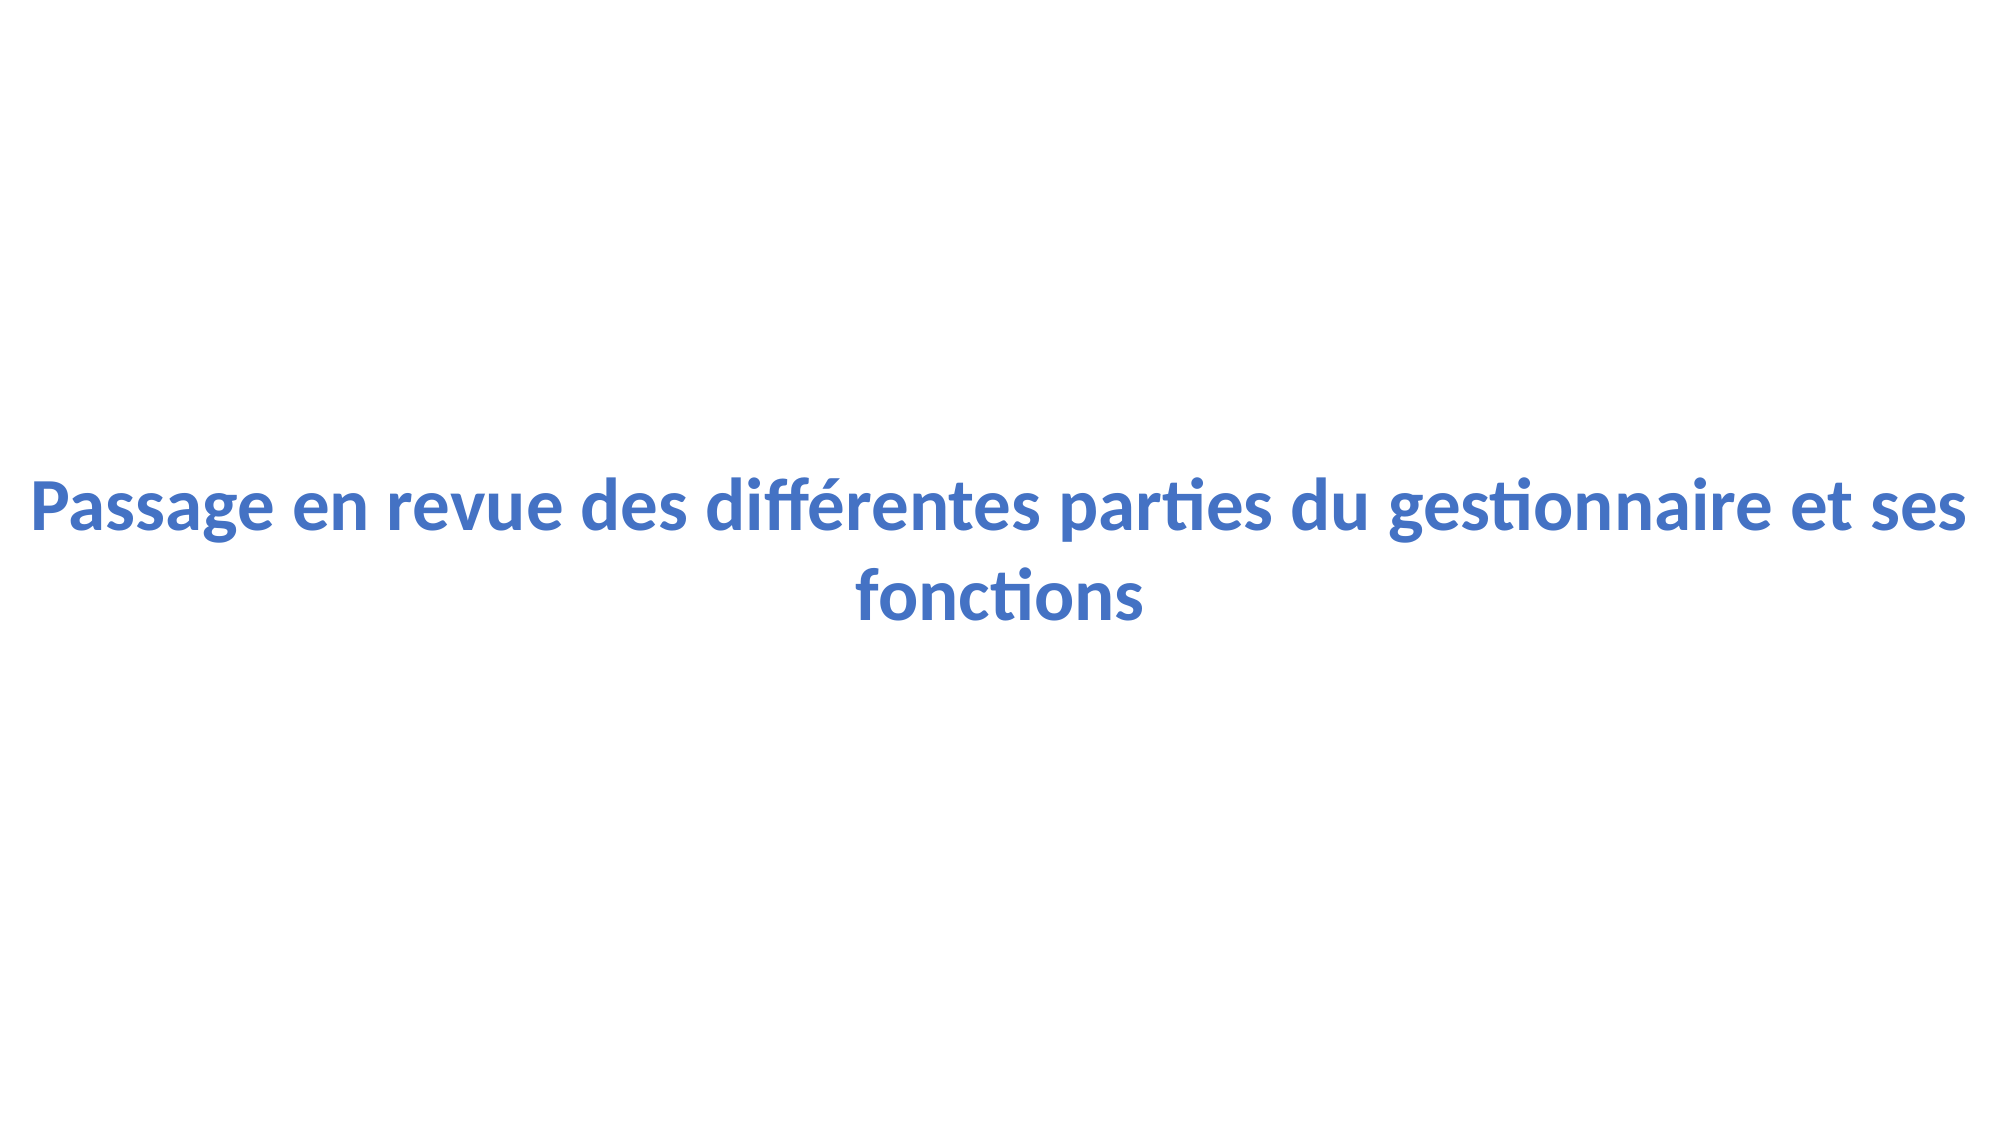

Passage en revue des différentes parties du gestionnaire et ses fonctions